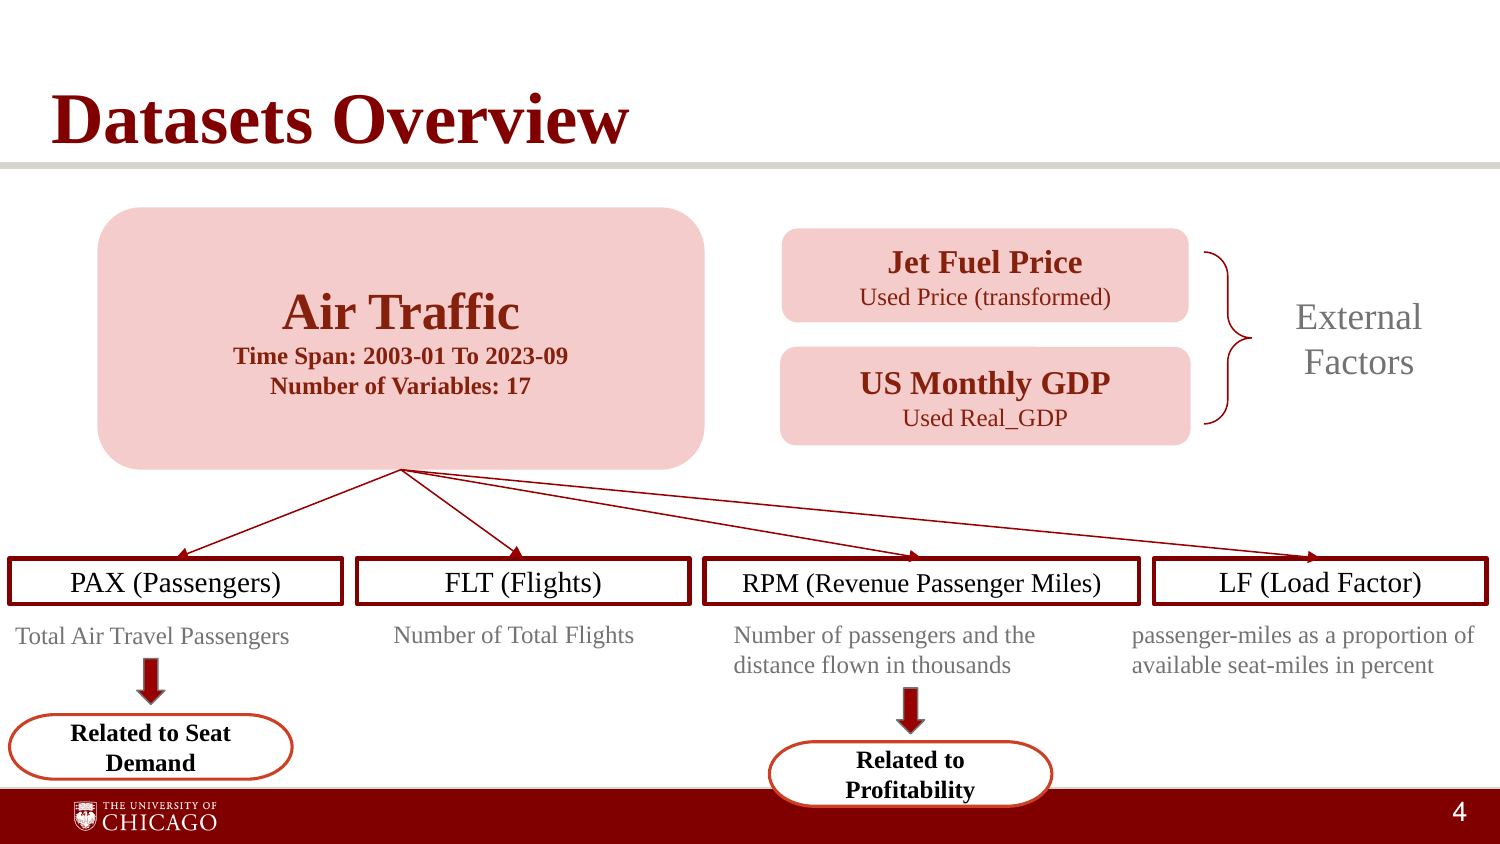

# Datasets Overview
Air Traffic
Time Span: 2003-01 To 2023-09
Number of Variables: 17
Jet Fuel Price
Used Price (transformed)

External Factors
US Monthly GDP
Used Real_GDP
RPM (Revenue Passenger Miles)
PAX (Passengers)
FLT (Flights)
LF (Load Factor)
Number of Total Flights
Number of passengers and the distance flown in thousands
passenger-miles as a proportion of available seat-miles in percent
Total Air Travel Passengers

Related to Seat Demand
Related to Profitability
4